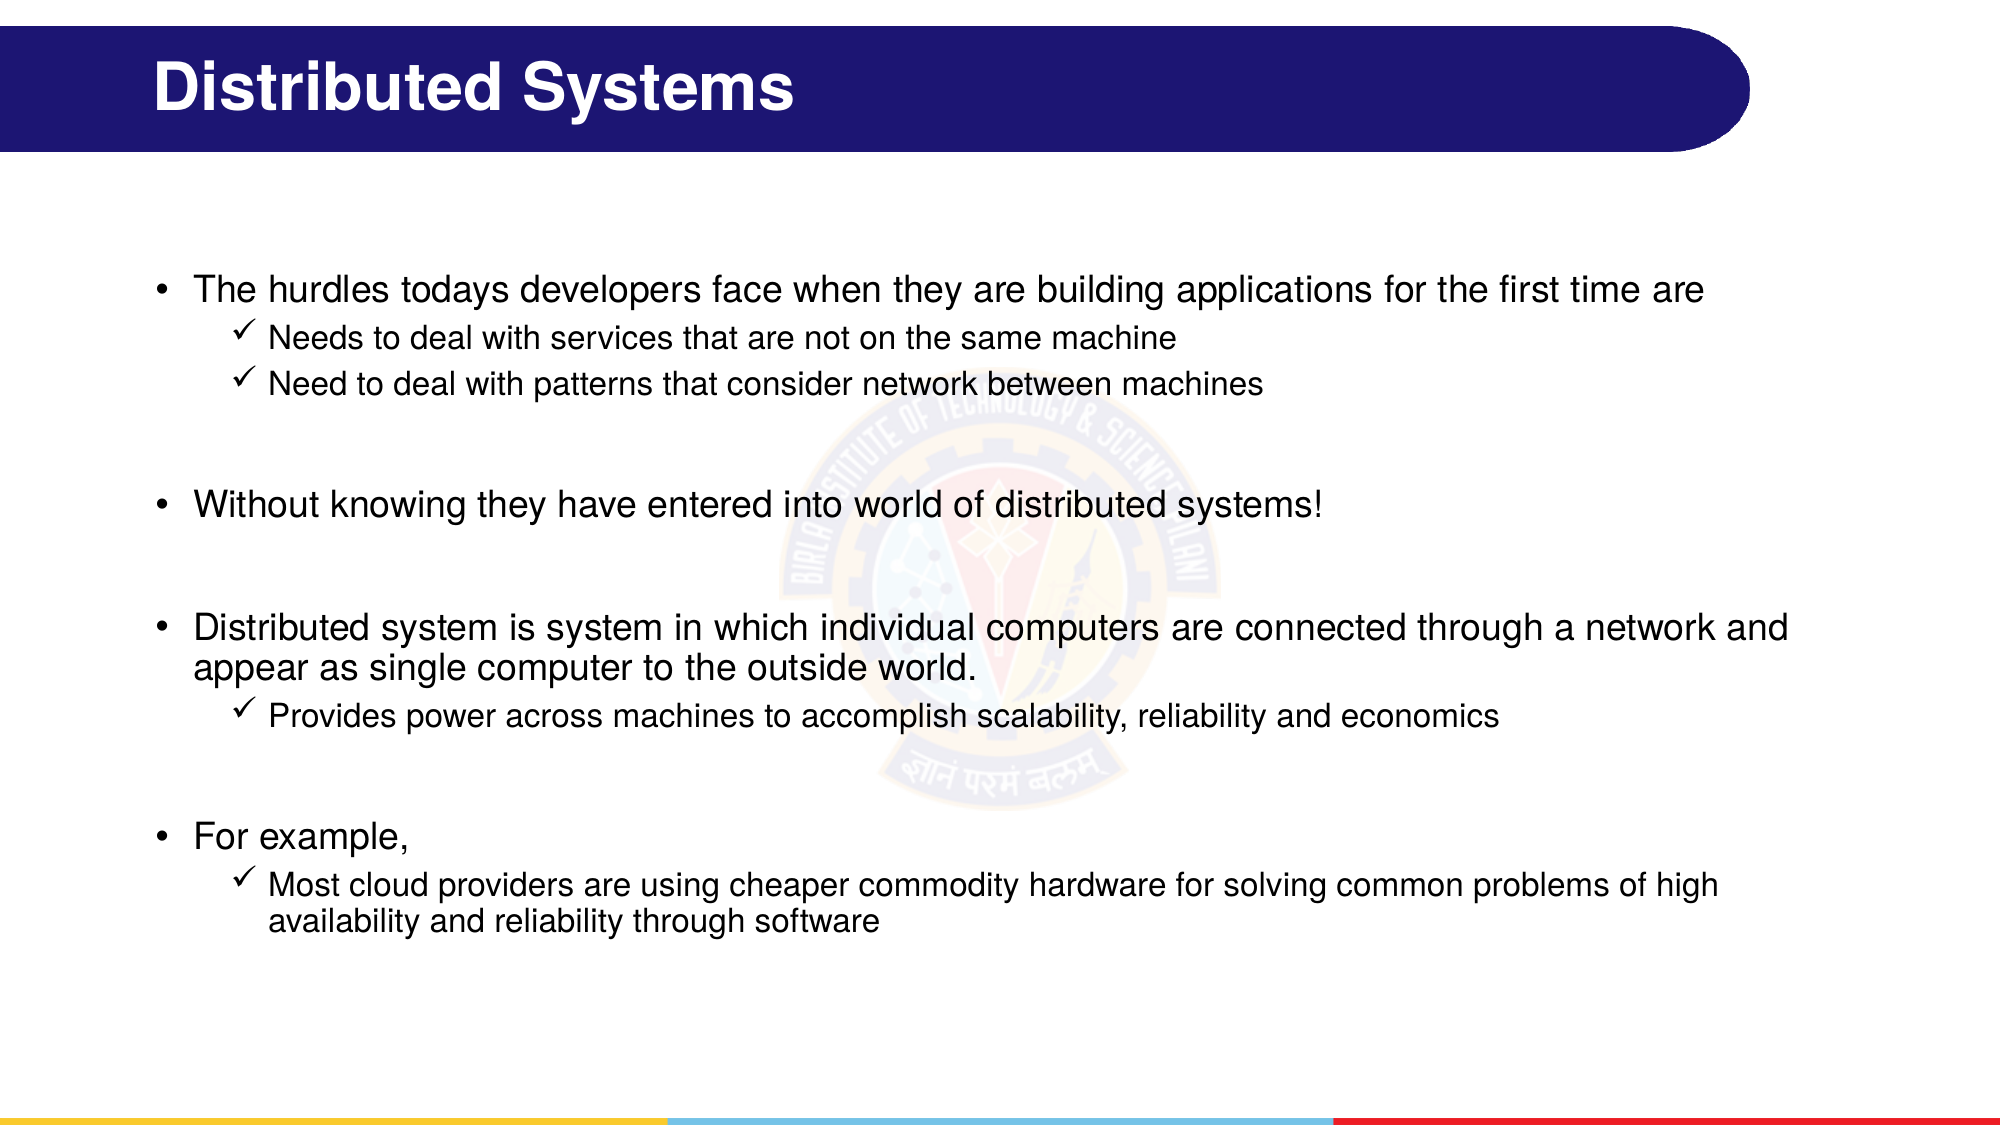

# Distributed Systems

The hurdles todays developers face when they are building applications for the first time are
Needs to deal with services that are not on the same machine
Need to deal with patterns that consider network between machines

Without knowing they have entered into world of distributed systems!

Distributed system is system in which individual computers are connected through a network and appear as single computer to the outside world.
Provides power across machines to accomplish scalability, reliability and economics

For example,
Most cloud providers are using cheaper commodity hardware for solving common problems of high availability and reliability through software